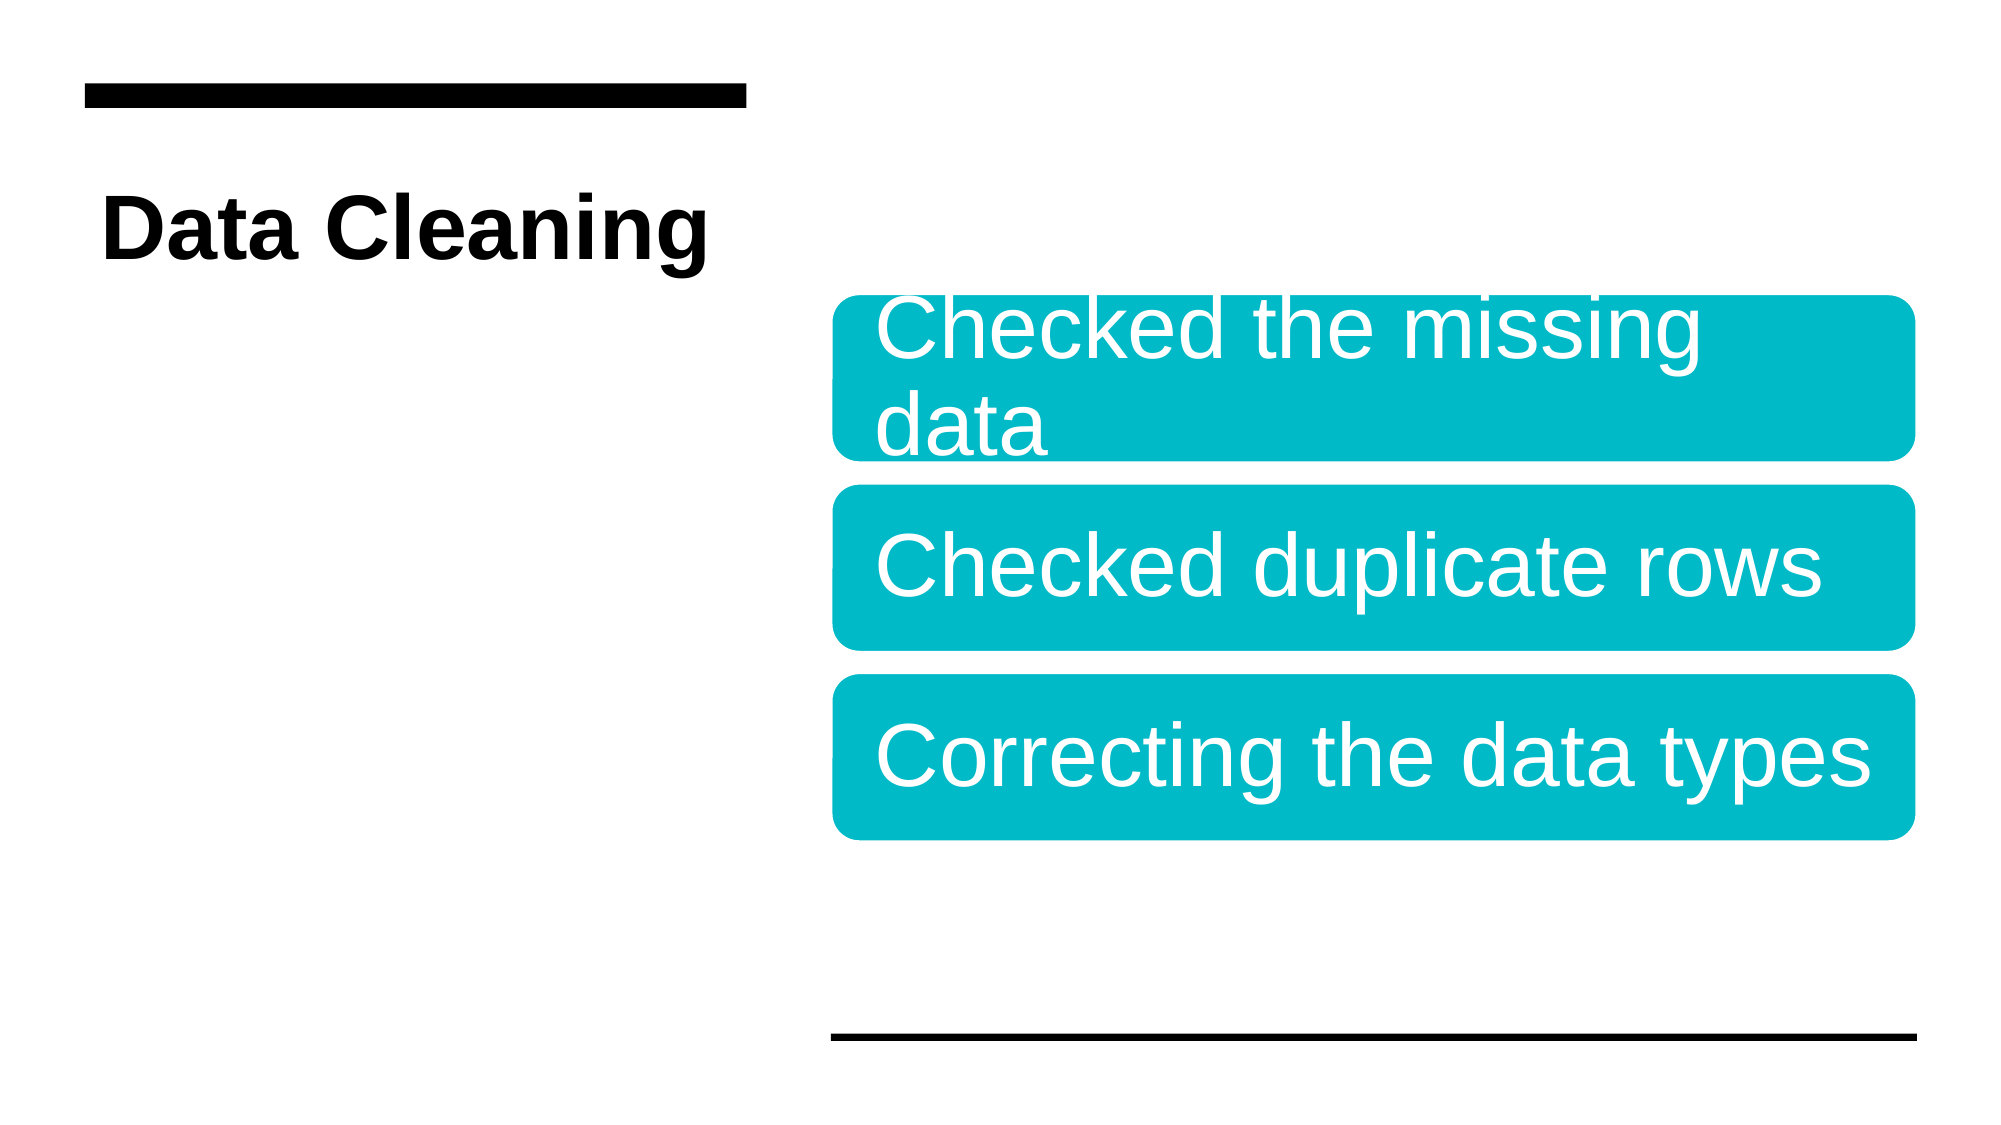

# Data Cleaning
Checked the missing data
Checked duplicate rows
Correcting the data types